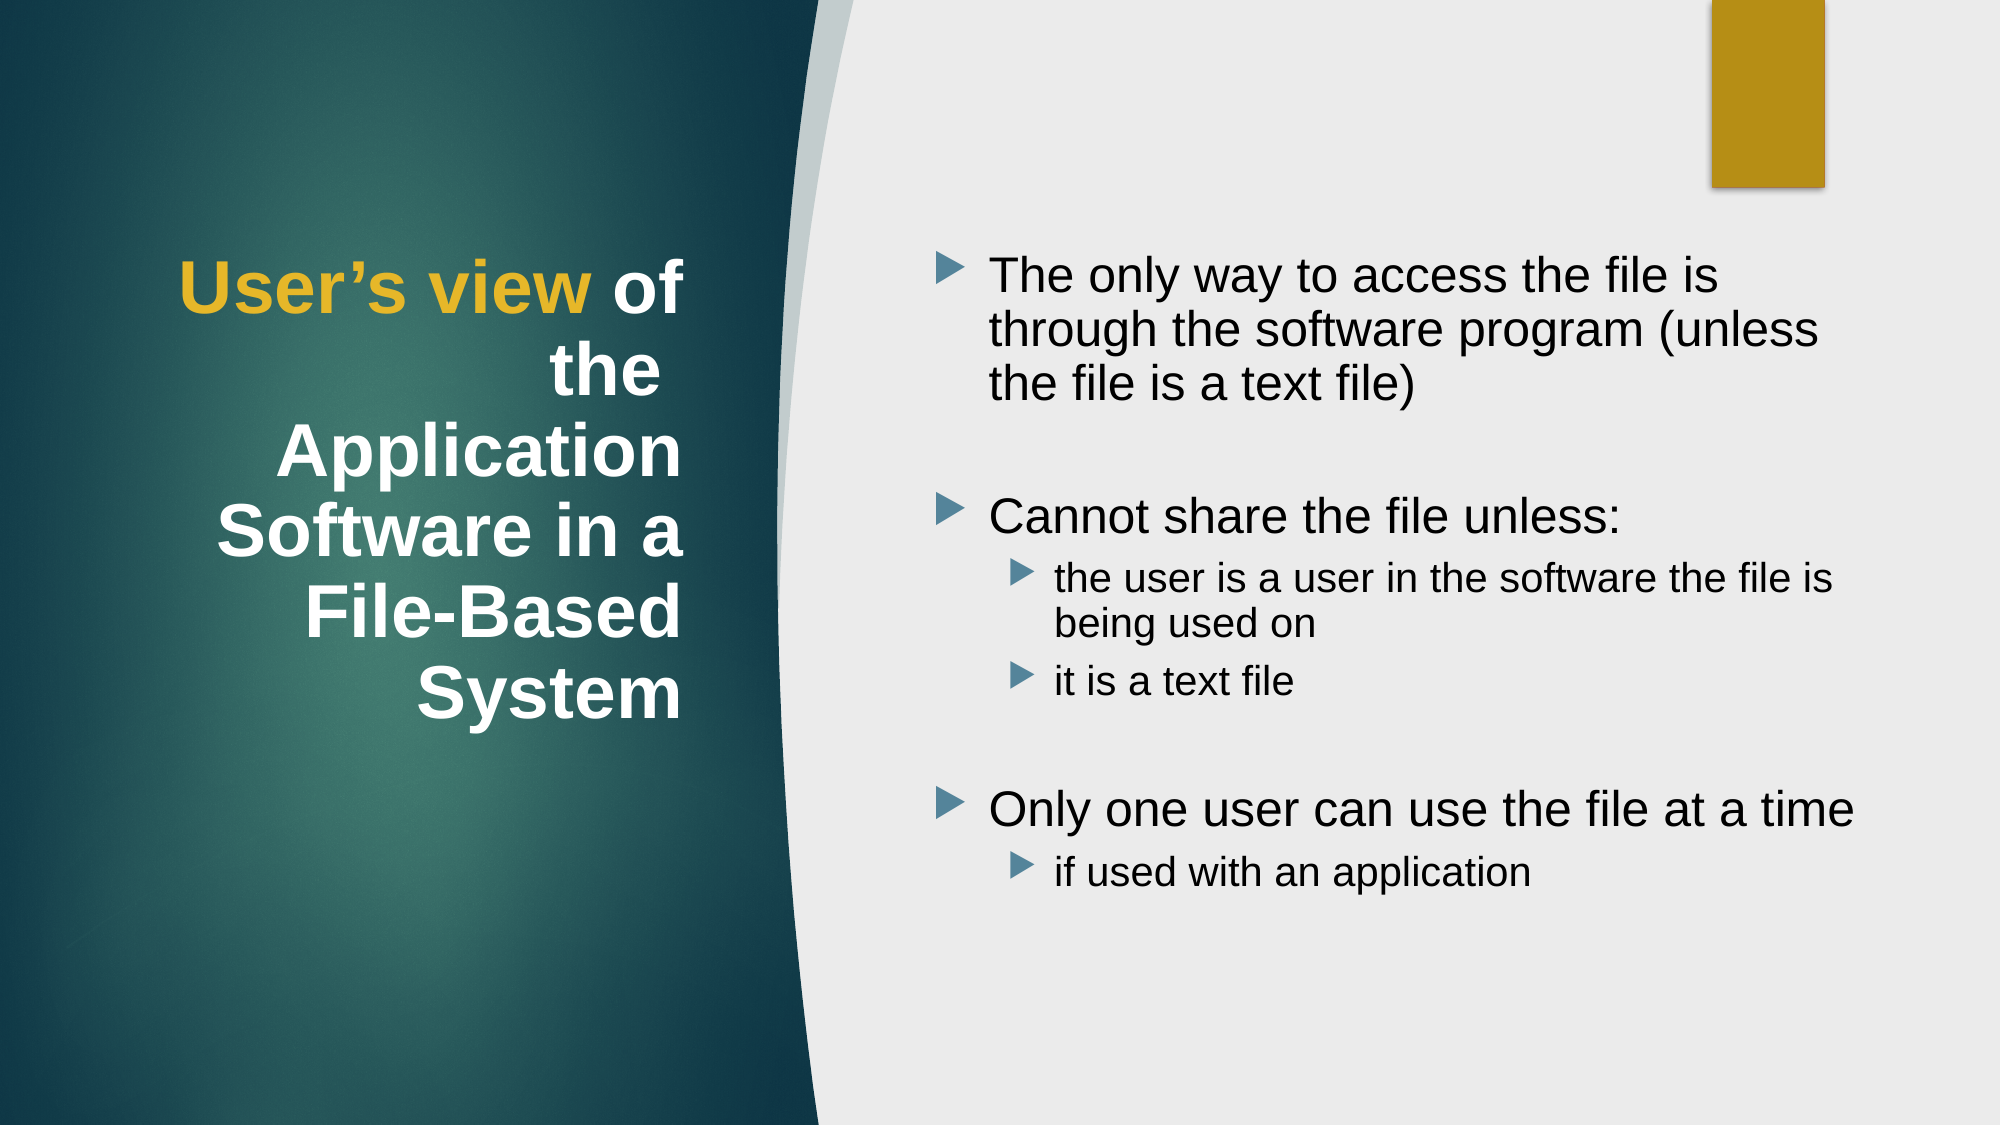

# User’s view of the Application Software in a File-Based System
The only way to access the file is through the software program (unless the file is a text file)

Cannot share the file unless:
the user is a user in the software the file is being used on
it is a text file

Only one user can use the file at a time
if used with an application